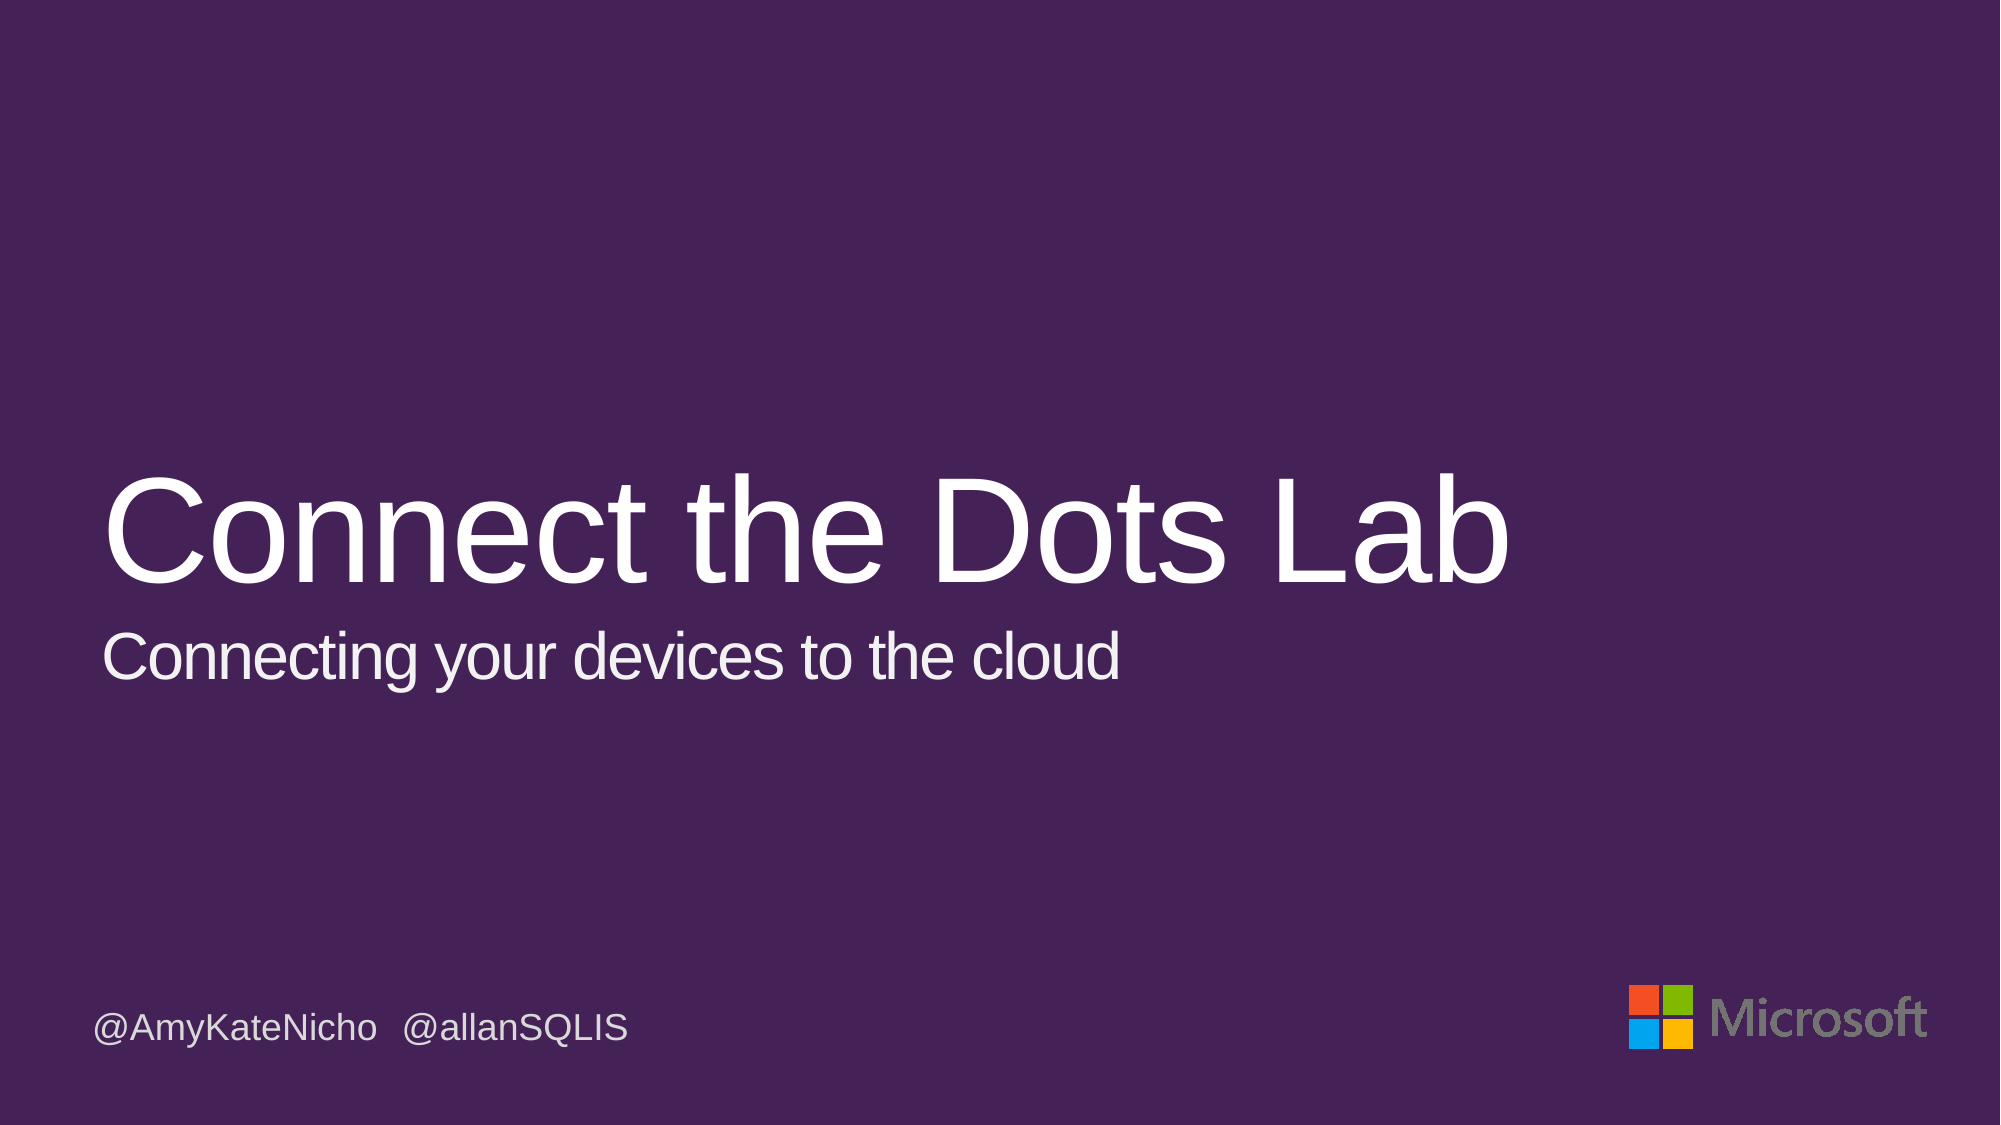

# Connect the Dots Lab Connecting your devices to the cloud
@AmyKateNicho
@allanSQLIS